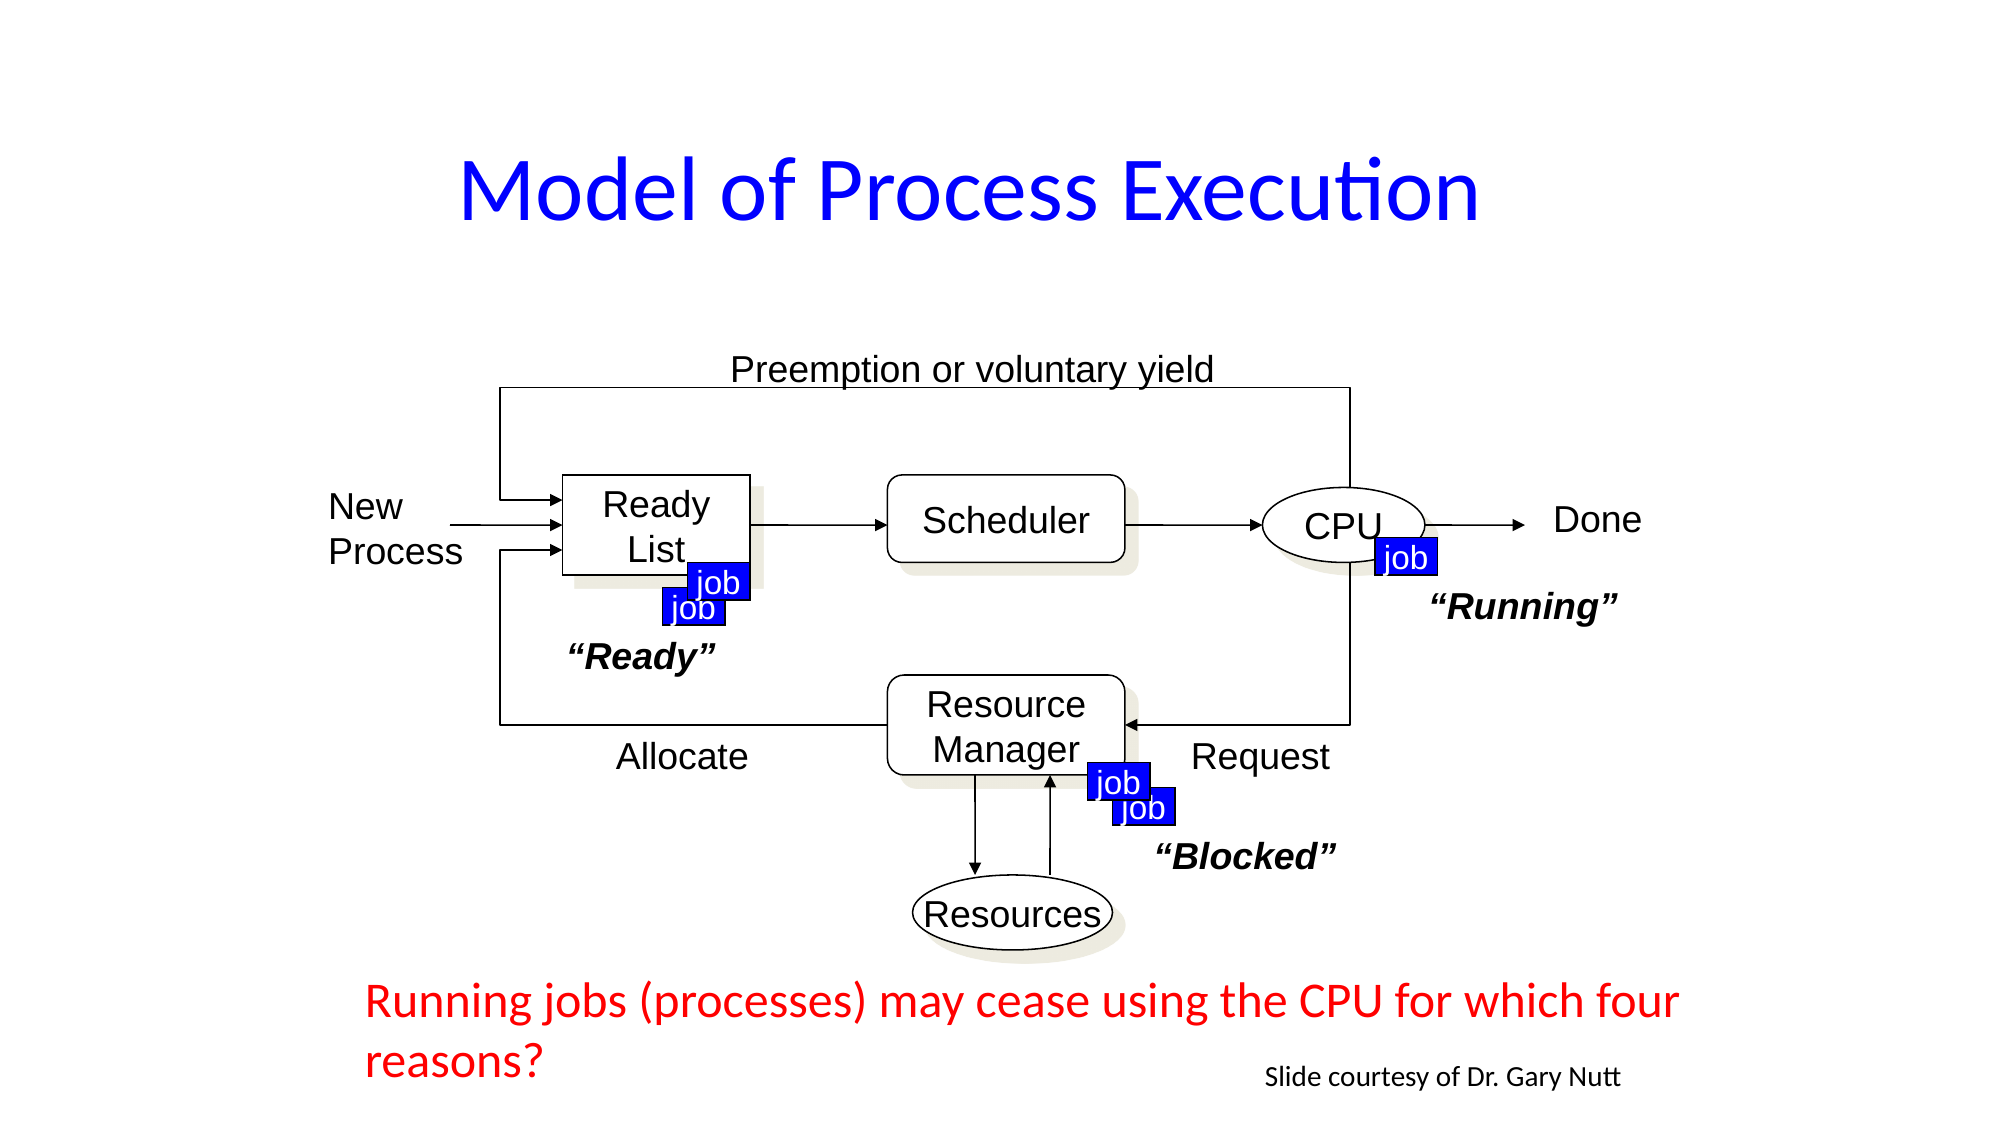

# Model of Process Execution
Preemption or voluntary yield

Ready
List
Scheduler
New
Process
CPU
Done

job

job

“Running”
job
“Ready”
Resource
Manager
Allocate
Request
job

job
“Blocked”
Resources
Running jobs (processes) may cease using the CPU for which four reasons?
Slide courtesy of Dr. Gary Nutt